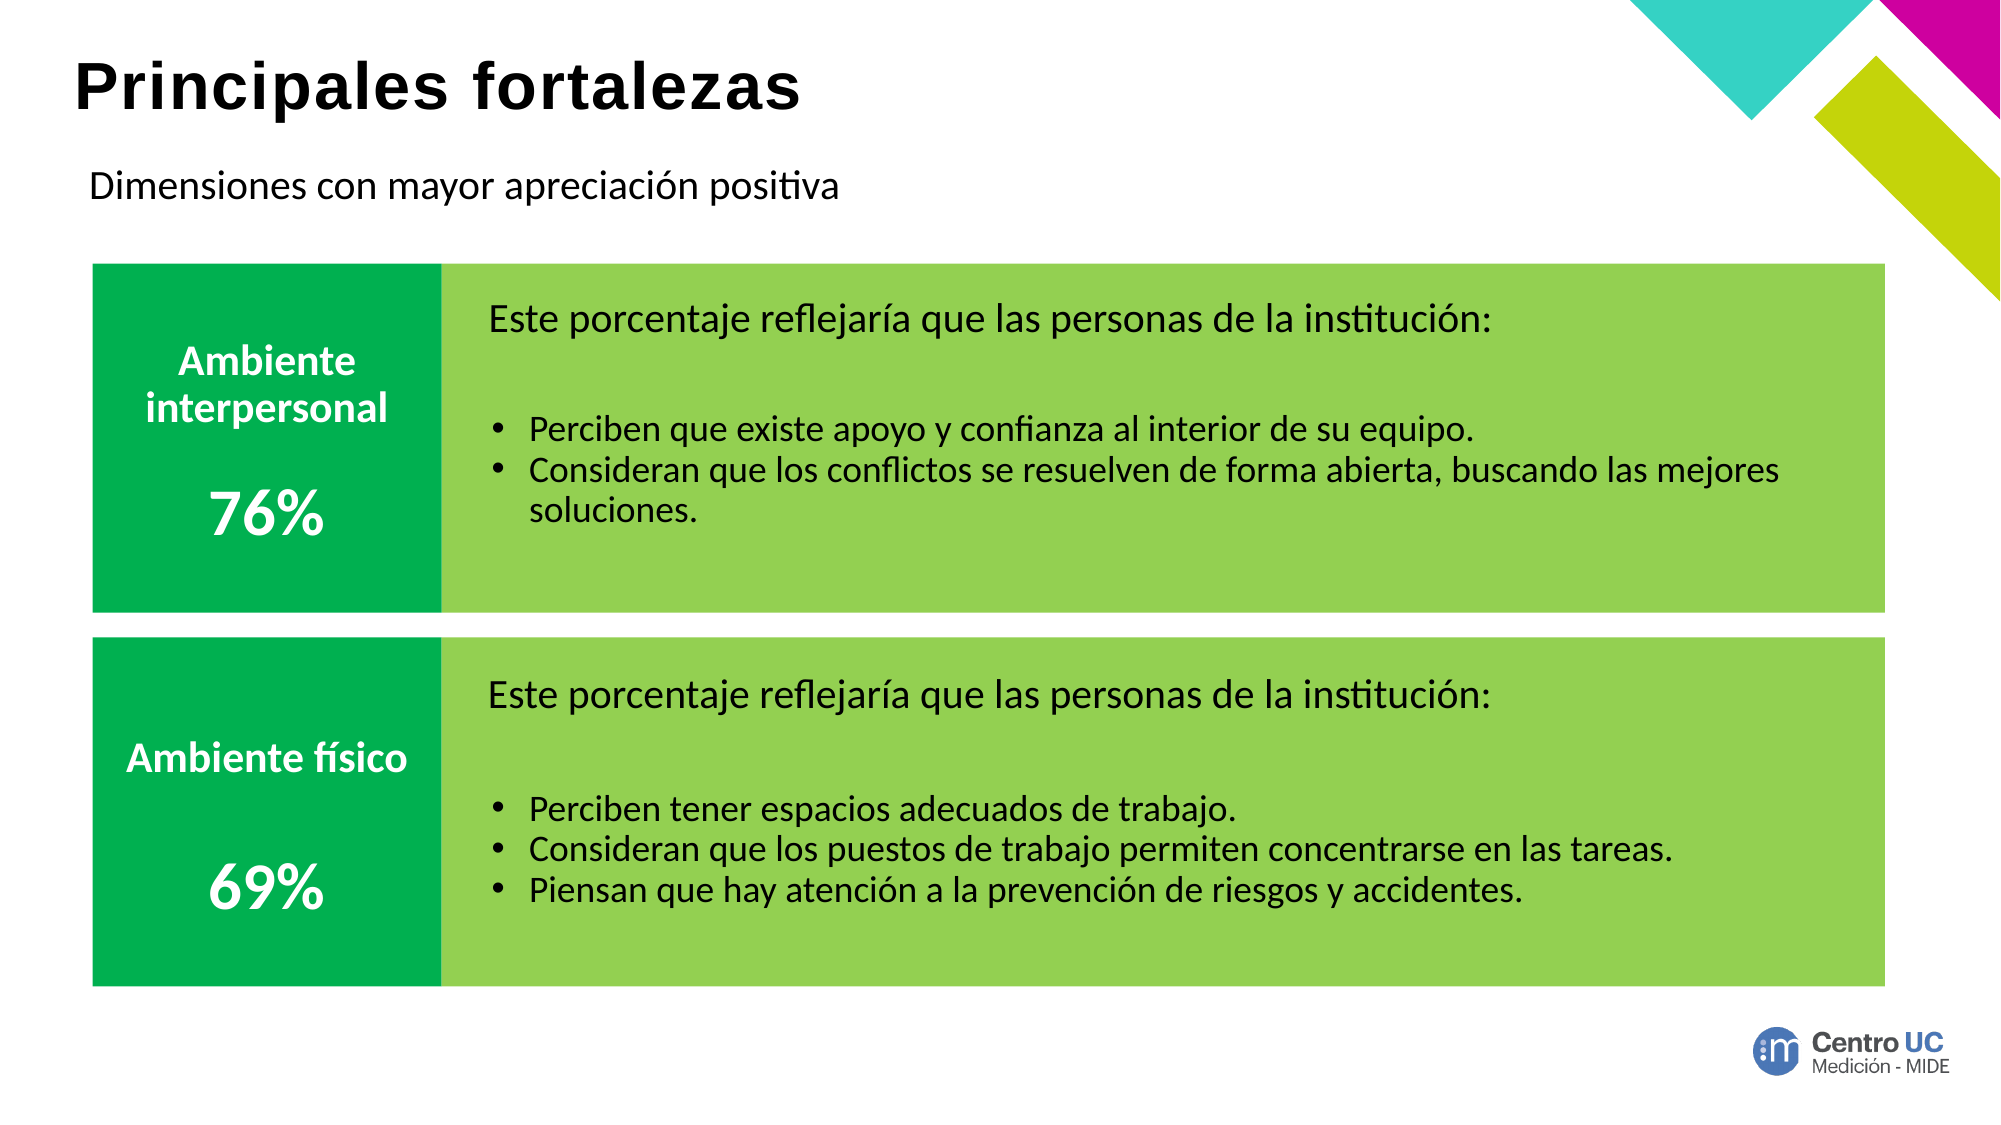

# Principales fortalezas
Dimensiones con mayor apreciación positiva
Este porcentaje reflejaría que las personas de la institución:
Ambiente interpersonal
Perciben que existe apoyo y confianza al interior de su equipo.
Consideran que los conflictos se resuelven de forma abierta, buscando las mejores soluciones.
76%
Este porcentaje reflejaría que las personas de la institución:
Ambiente físico
Perciben tener espacios adecuados de trabajo.
Consideran que los puestos de trabajo permiten concentrarse en las tareas.
Piensan que hay atención a la prevención de riesgos y accidentes.
69%